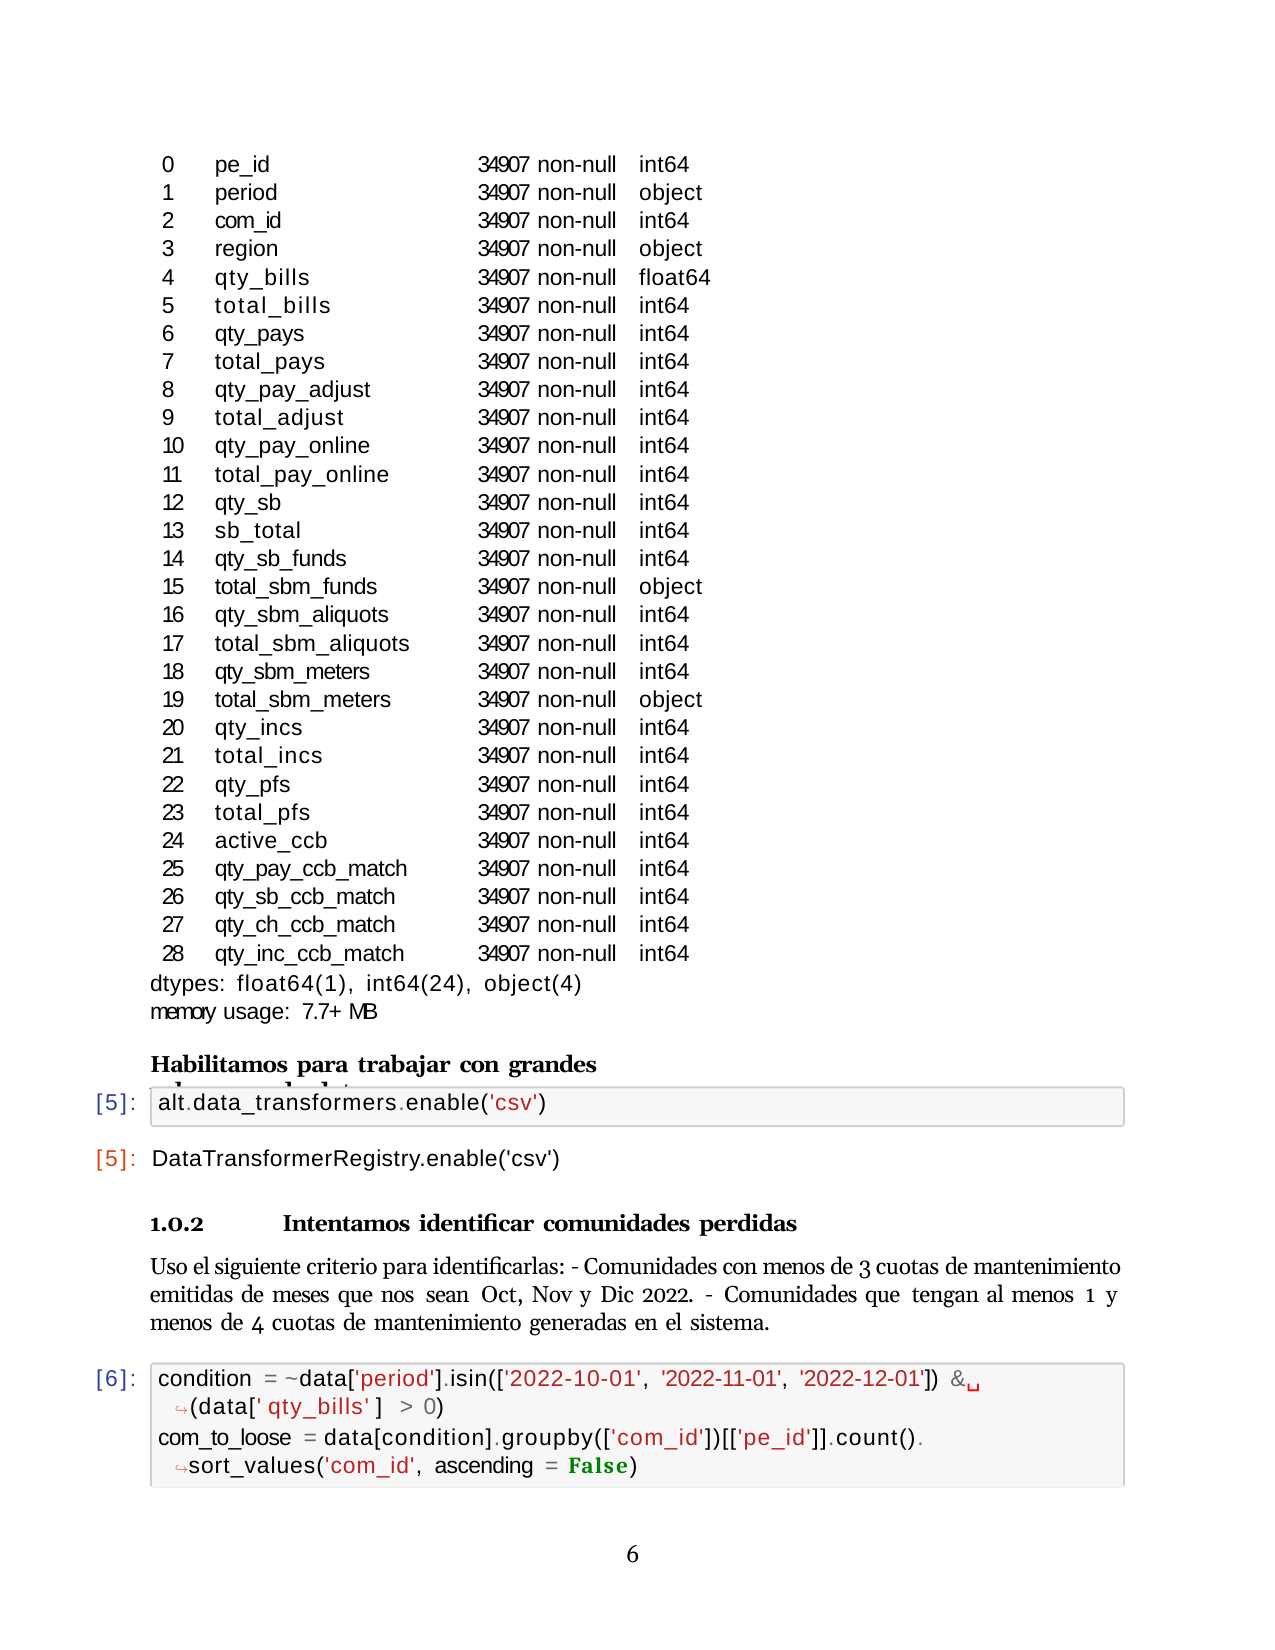

| 0 pe\_id | 34907 non-null | int64 |
| --- | --- | --- |
| 1 period | 34907 non-null | object |
| 2 com\_id | 34907 non-null | int64 |
| 3 region | 34907 non-null | object |
| 4 qty\_bills | 34907 non-null | float64 |
| 5 total\_bills | 34907 non-null | int64 |
| 6 qty\_pays | 34907 non-null | int64 |
| 7 total\_pays | 34907 non-null | int64 |
| 8 qty\_pay\_adjust | 34907 non-null | int64 |
| 9 total\_adjust | 34907 non-null | int64 |
| 10 qty\_pay\_online | 34907 non-null | int64 |
| 11 total\_pay\_online | 34907 non-null | int64 |
| 12 qty\_sb | 34907 non-null | int64 |
| 13 sb\_total | 34907 non-null | int64 |
| 14 qty\_sb\_funds | 34907 non-null | int64 |
| 15 total\_sbm\_funds | 34907 non-null | object |
| 16 qty\_sbm\_aliquots | 34907 non-null | int64 |
| 17 total\_sbm\_aliquots | 34907 non-null | int64 |
| 18 qty\_sbm\_meters | 34907 non-null | int64 |
| 19 total\_sbm\_meters | 34907 non-null | object |
| 20 qty\_incs | 34907 non-null | int64 |
| 21 total\_incs | 34907 non-null | int64 |
| 22 qty\_pfs | 34907 non-null | int64 |
| 23 total\_pfs | 34907 non-null | int64 |
| 24 active\_ccb | 34907 non-null | int64 |
| 25 qty\_pay\_ccb\_match | 34907 non-null | int64 |
| 26 qty\_sb\_ccb\_match | 34907 non-null | int64 |
| 27 qty\_ch\_ccb\_match | 34907 non-null | int64 |
| 28 qty\_inc\_ccb\_match | 34907 non-null | int64 |
dtypes: float64(1), int64(24), object(4)  memory usage: 7.7+ MB

Habilitamos para trabajar con grandes volumenes de datos
[5]:

alt.data_transformers.enable('csv')
[5]: DataTransformerRegistry.enable('csv')

1.0.2	Intentamos identificar comunidades perdidas
Uso el siguiente criterio para identificarlas: - Comunidades con menos de 3 cuotas de mantenimiento  emitidas de meses que nos sean Oct, Nov y Dic 2022. - Comunidades que tengan al menos 1 y  menos de 4 cuotas de mantenimiento generadas en el sistema.
[6]:

condition = ~data['period'].isin(['2022-10-01', '2022-11-01', '2022-12-01']) &␣
↪(data['qty_bills']  >  0)
com_to_loose = data[condition].groupby(['com_id'])[['pe_id']].count().
↪sort_values('com_id', ascending = False)
6